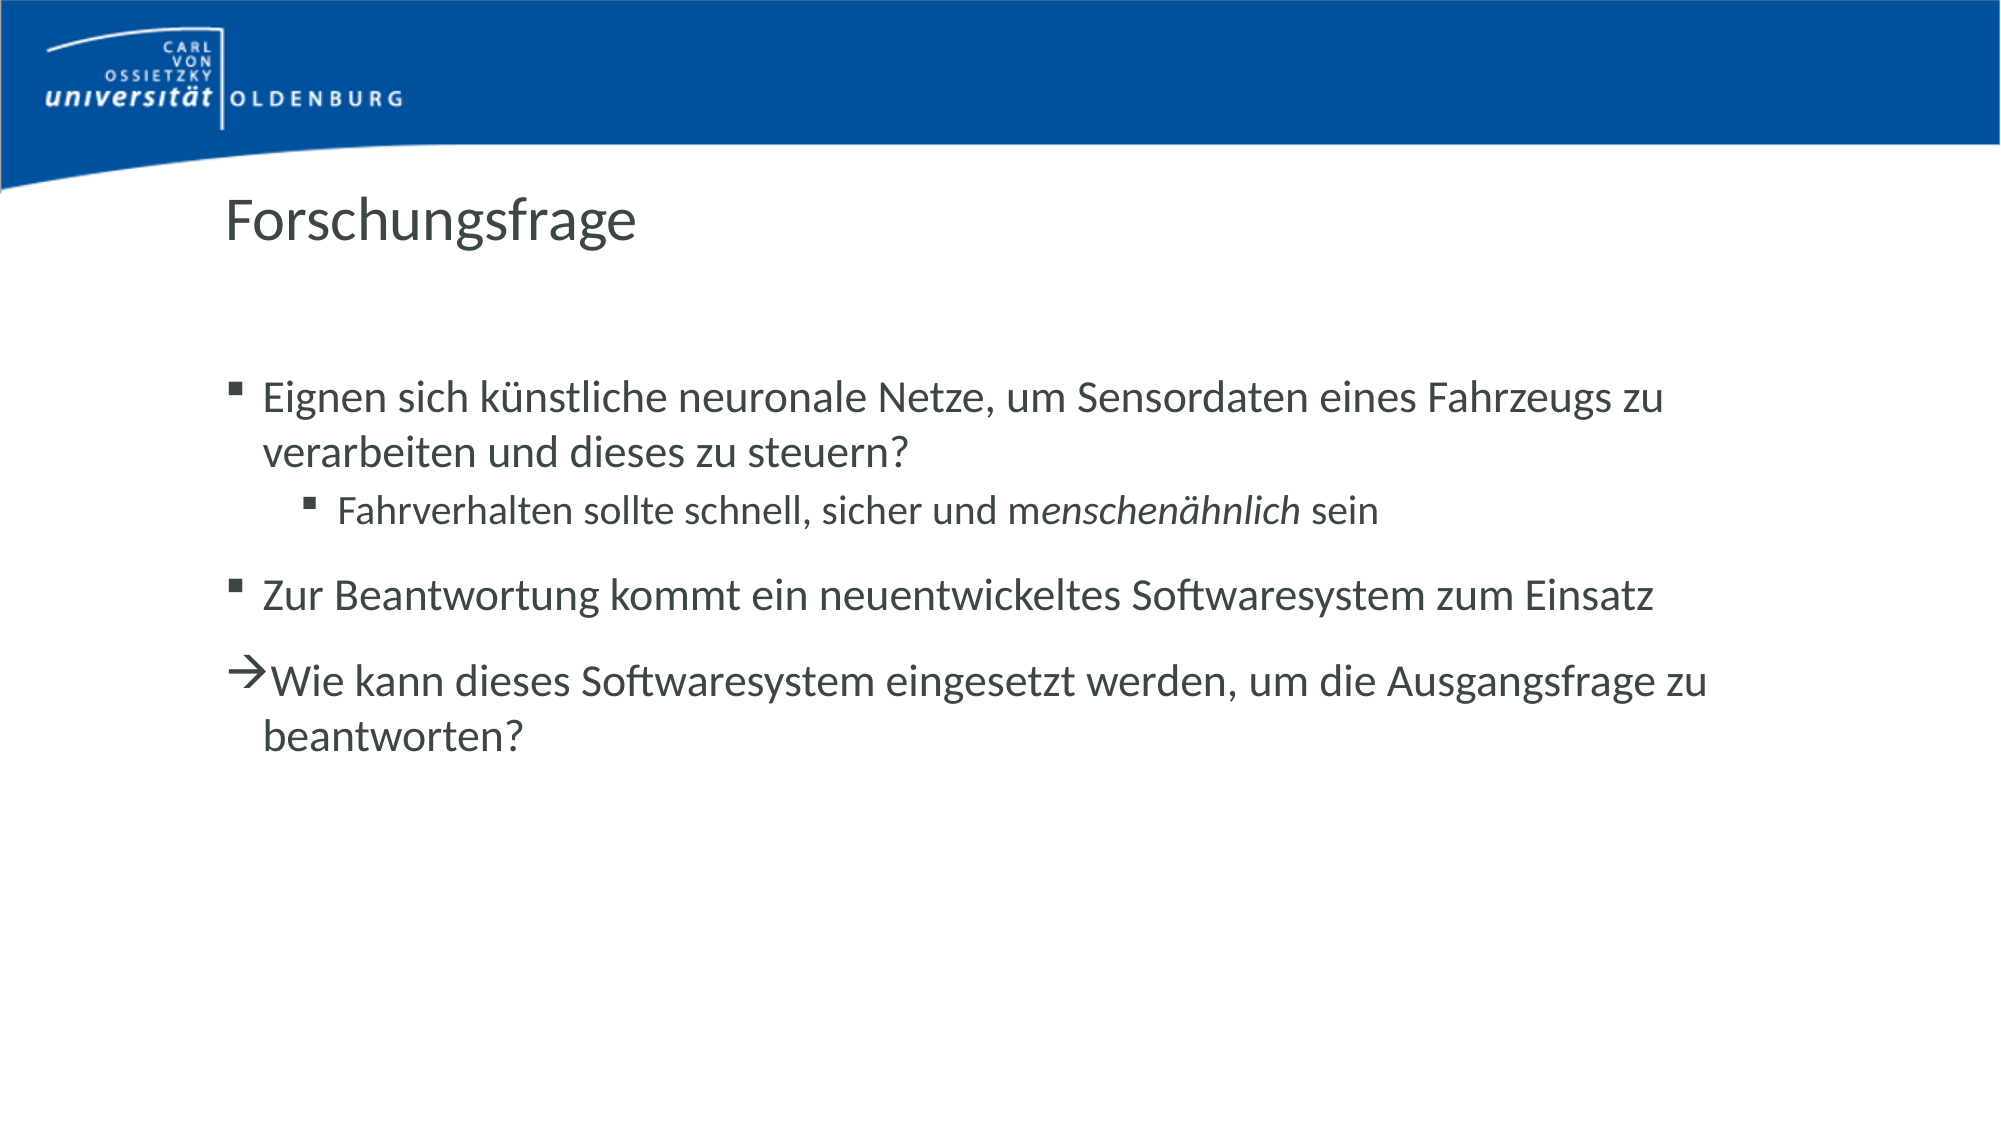

# Forschungsfrage
Eignen sich künstliche neuronale Netze, um Sensordaten eines Fahrzeugs zu verarbeiten und dieses zu steuern?
Fahrverhalten sollte schnell, sicher und menschenähnlich sein
Zur Beantwortung kommt ein neuentwickeltes Softwaresystem zum Einsatz
Wie kann dieses Softwaresystem eingesetzt werden, um die Ausgangsfrage zu beantworten?
Bachelorarbeit von Eike Stein - Gutachter: Dr. Marco Grawunder, Cornelius Ludmann
5